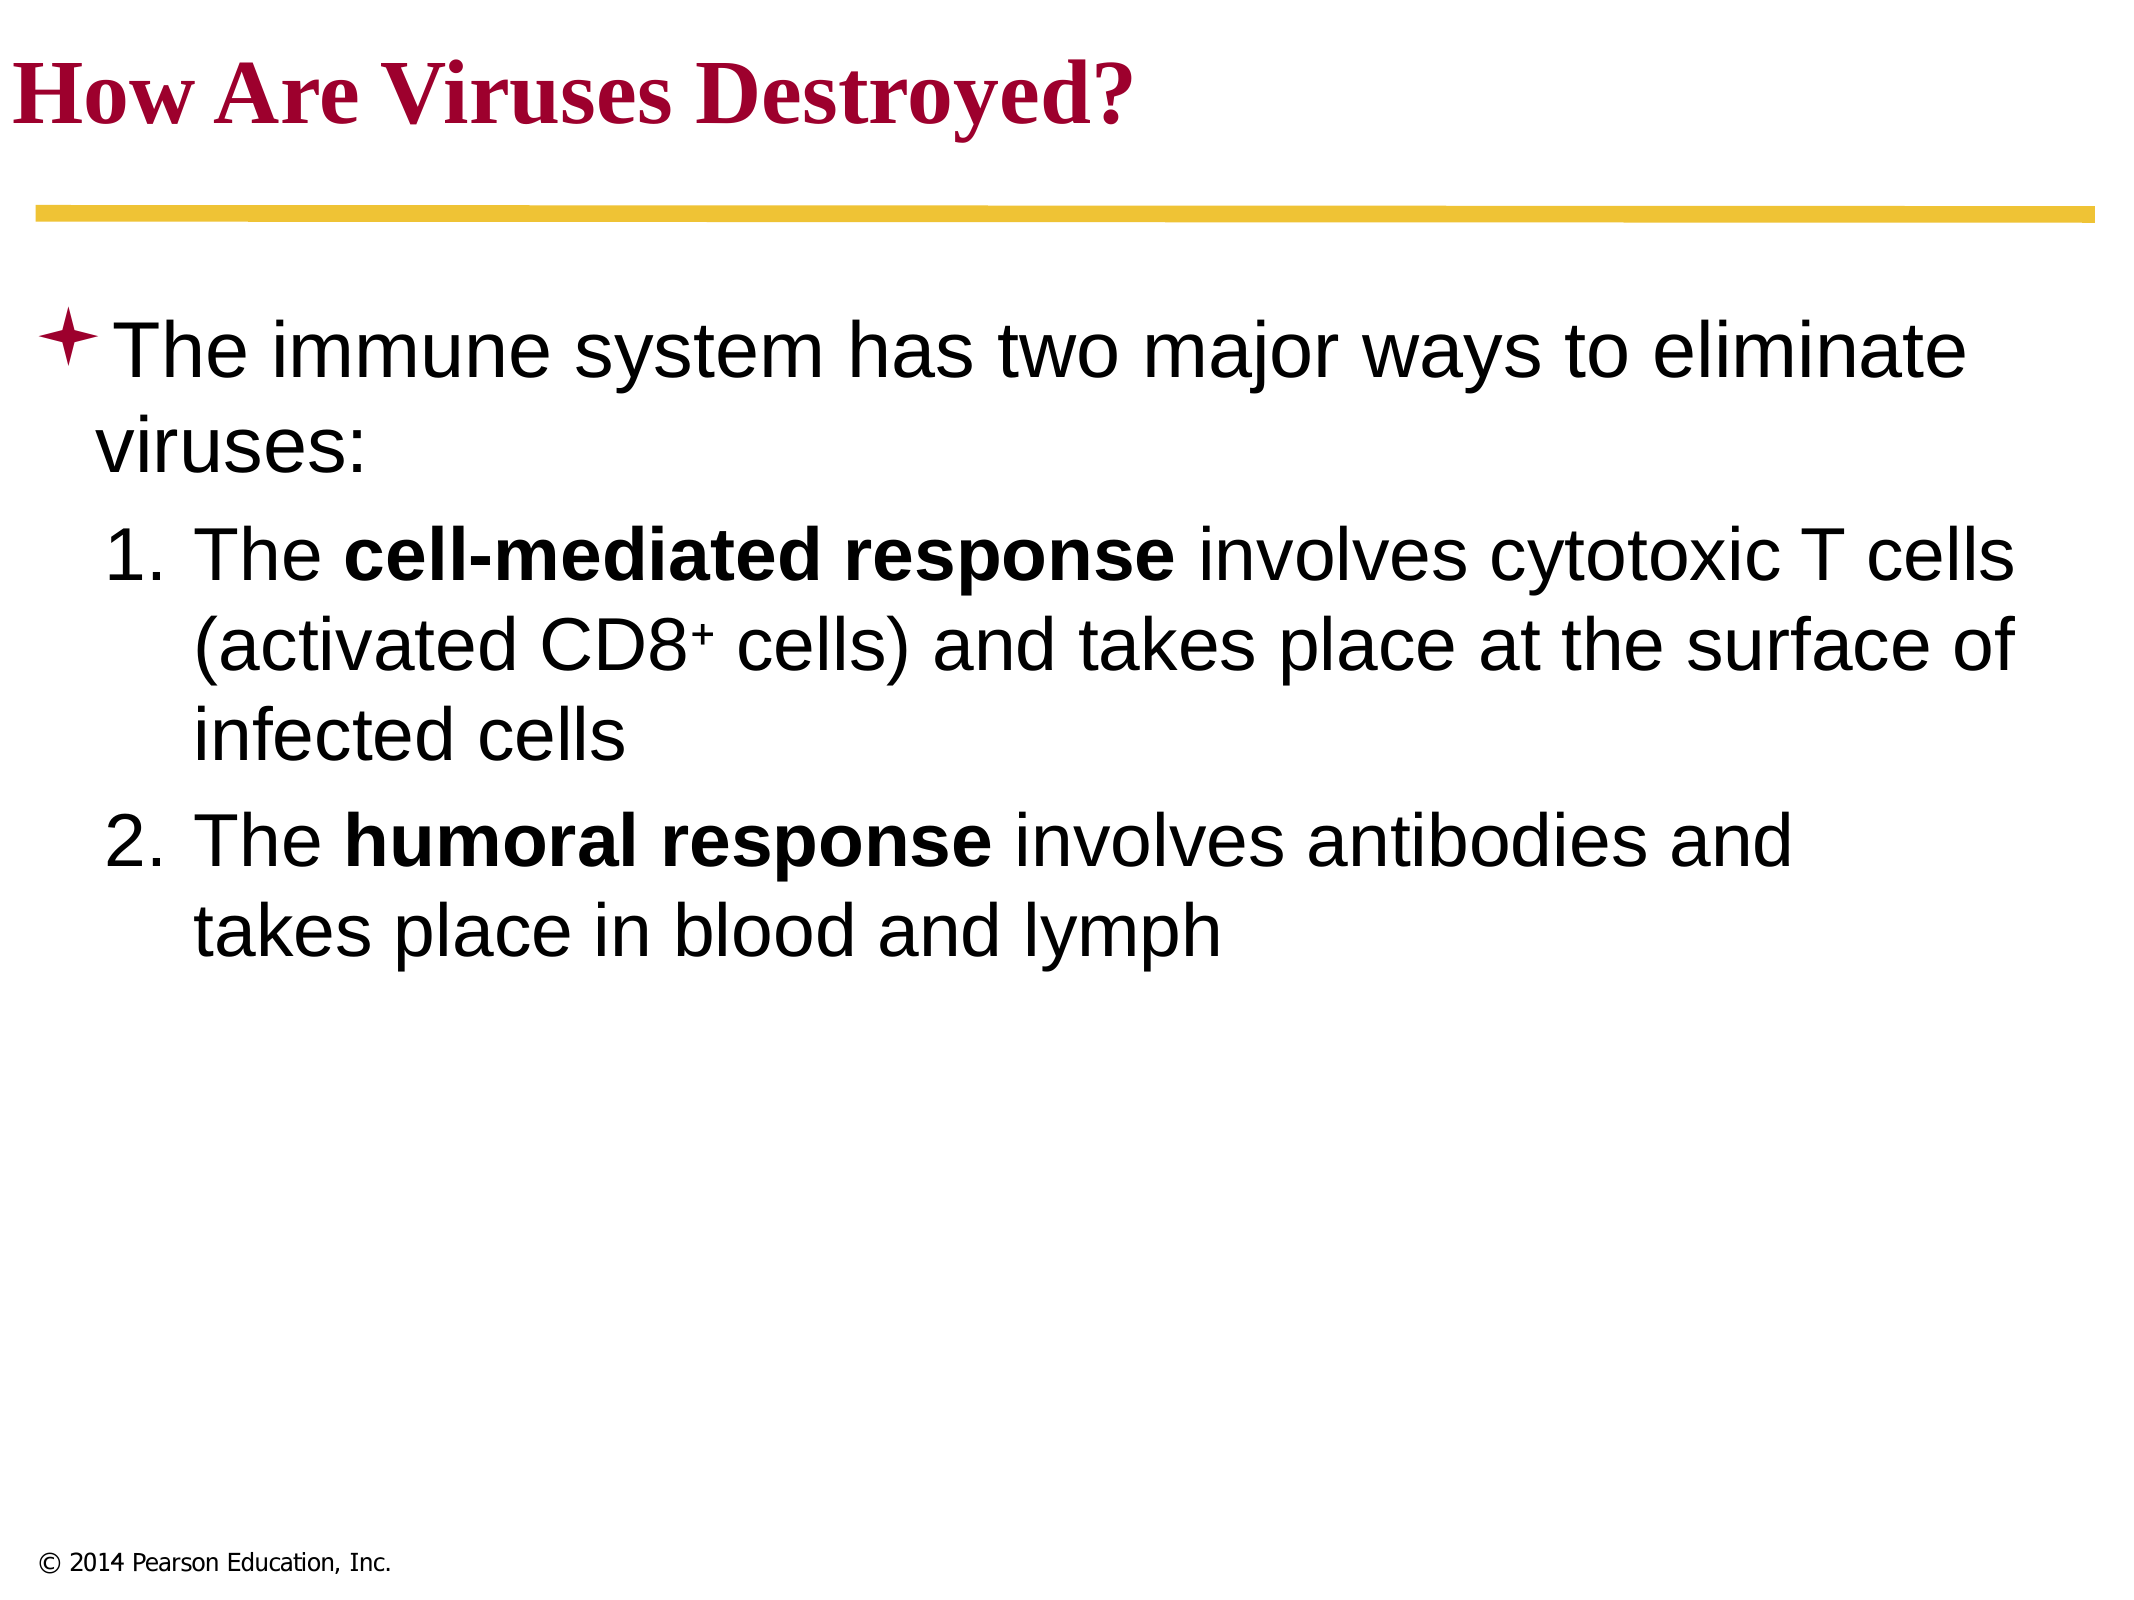

How Are Viruses Destroyed?

The immune system has two major ways to eliminate viruses:
The cell-mediated response involves cytotoxic T cells (activated CD8+ cells) and takes place at the surface of infected cells
The humoral response involves antibodies and
takes place in blood and lymph